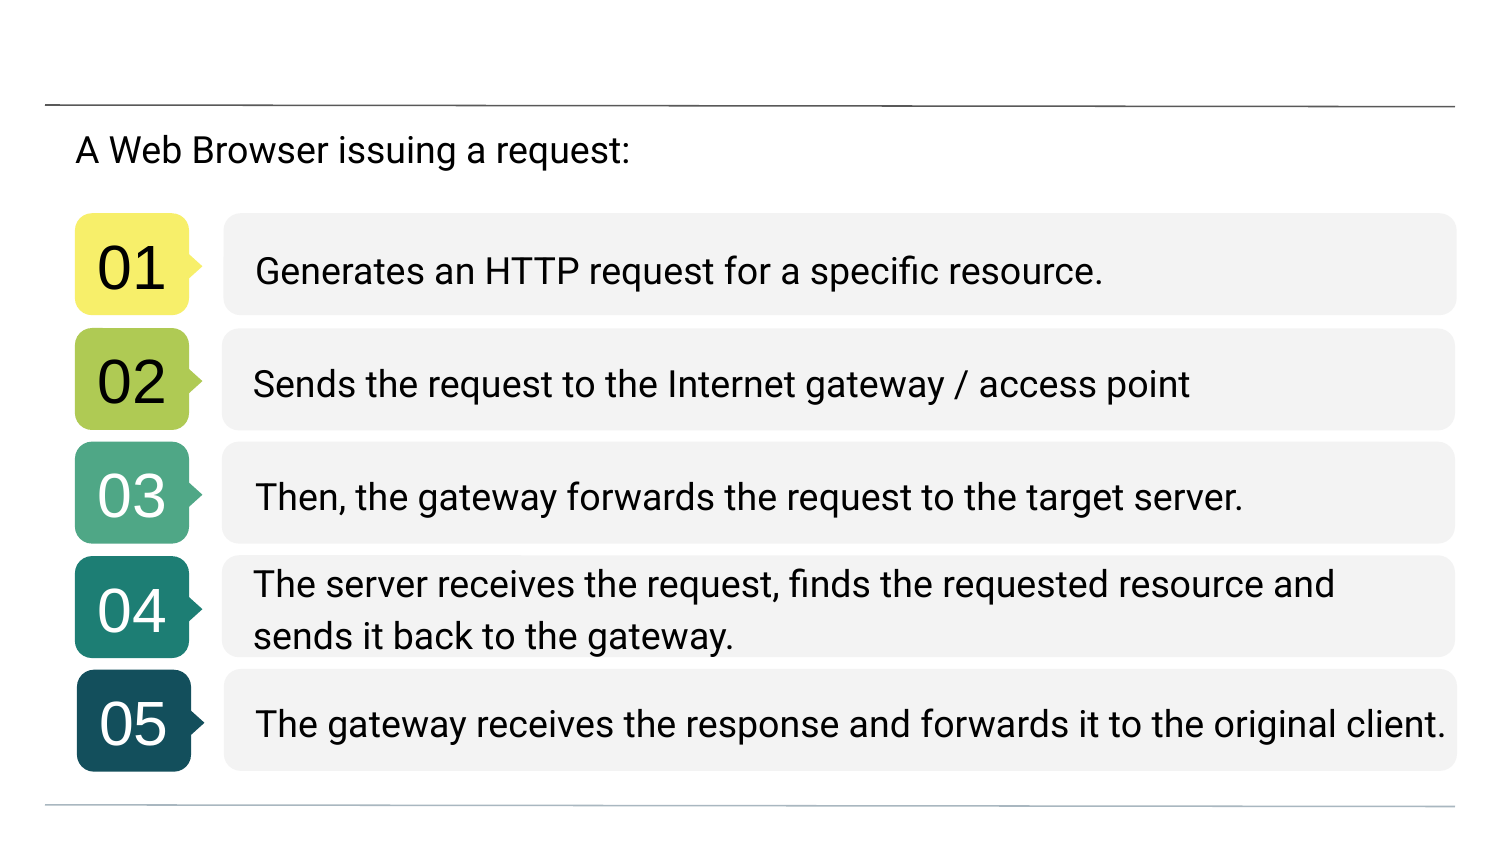

#
A Web Browser issuing a request:
Generates an HTTP request for a specific resource.
Sends the request to the Internet gateway / access point
Then, the gateway forwards the request to the target server.
The server receives the request, finds the requested resource and sends it back to the gateway.
The gateway receives the response and forwards it to the original client.